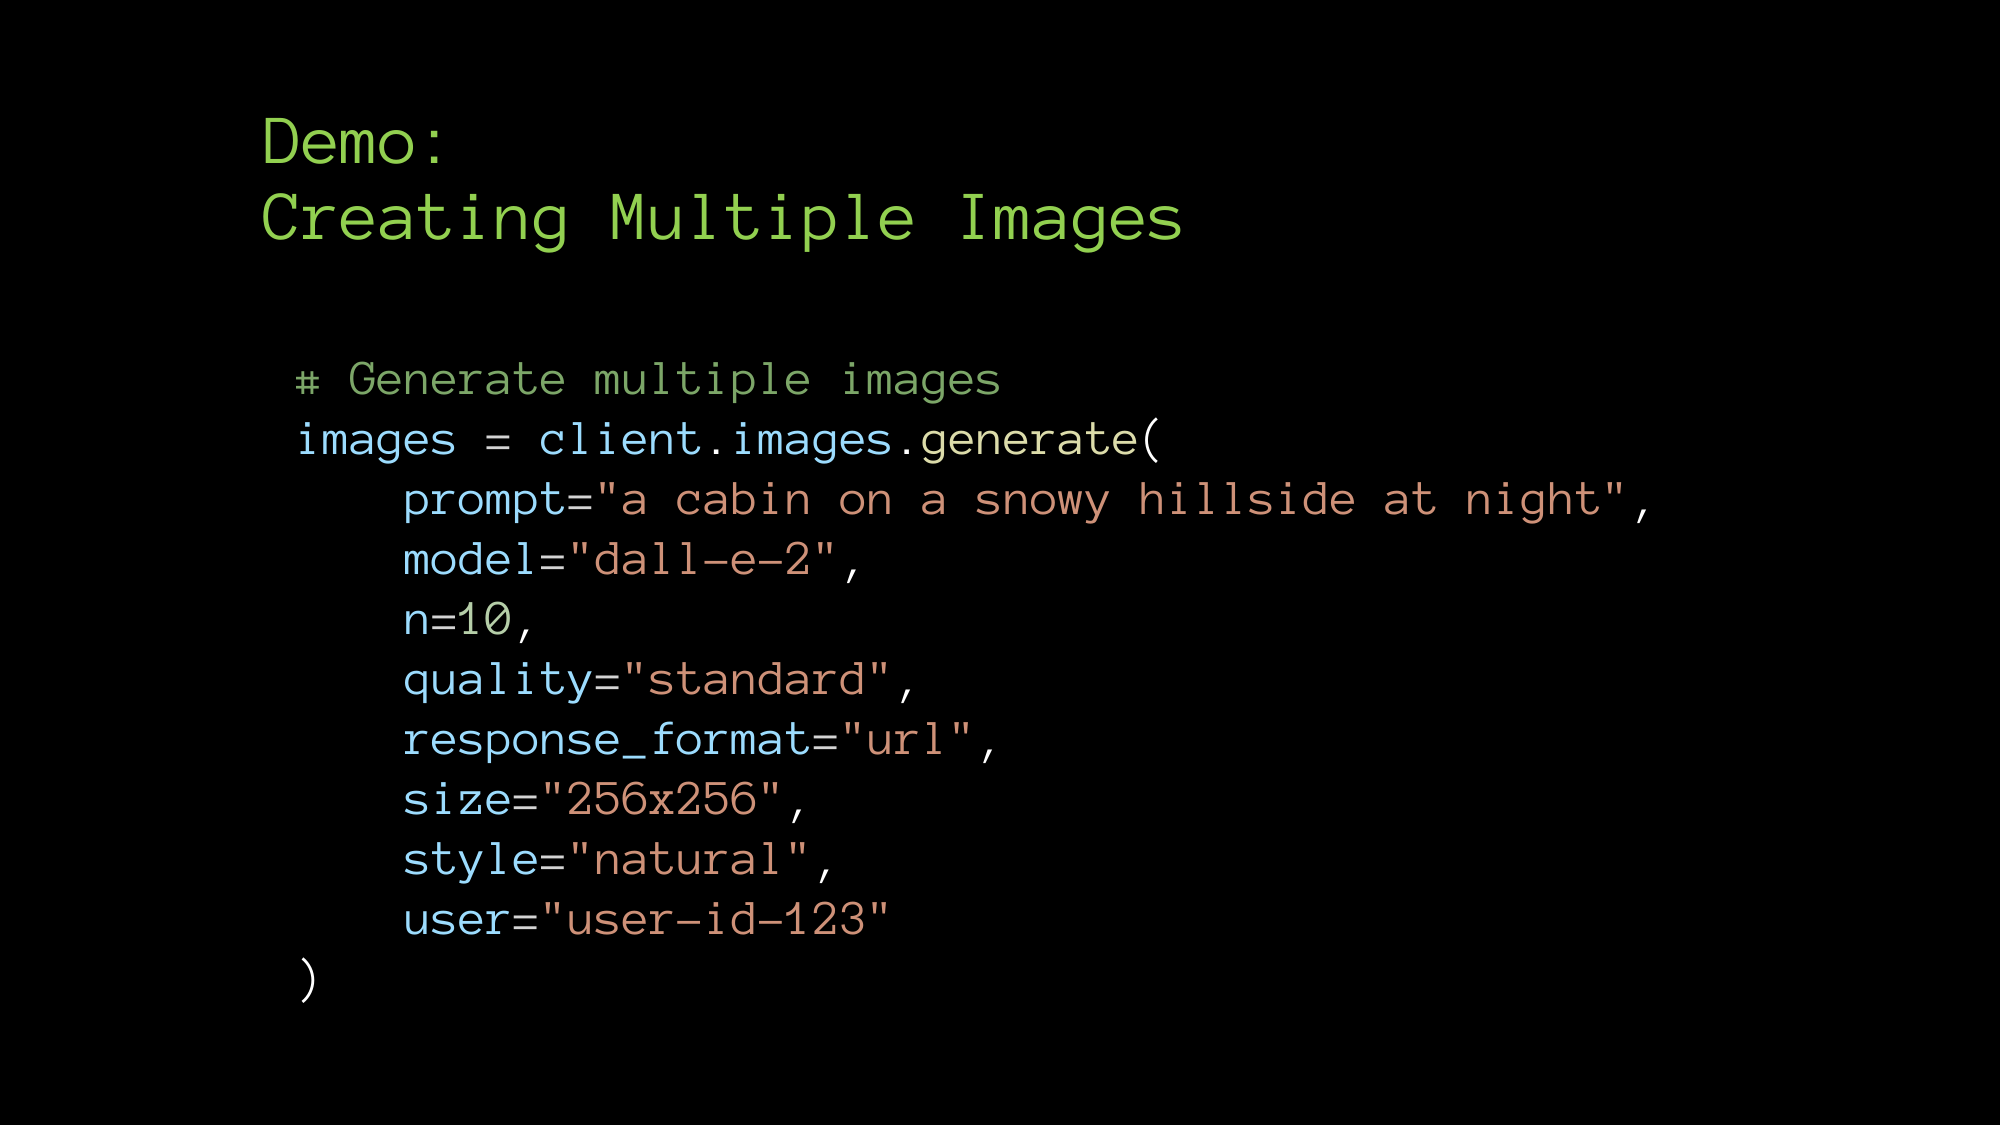

# Demo: Creating Multiple Images
# Generate multiple images
images = client.images.generate(
    prompt="a cabin on a snowy hillside at night",
    model="dall-e-2",
    n=10,
    quality="standard",
    response_format="url",
    size="256x256",
    style="natural",
    user="user-id-123"
)